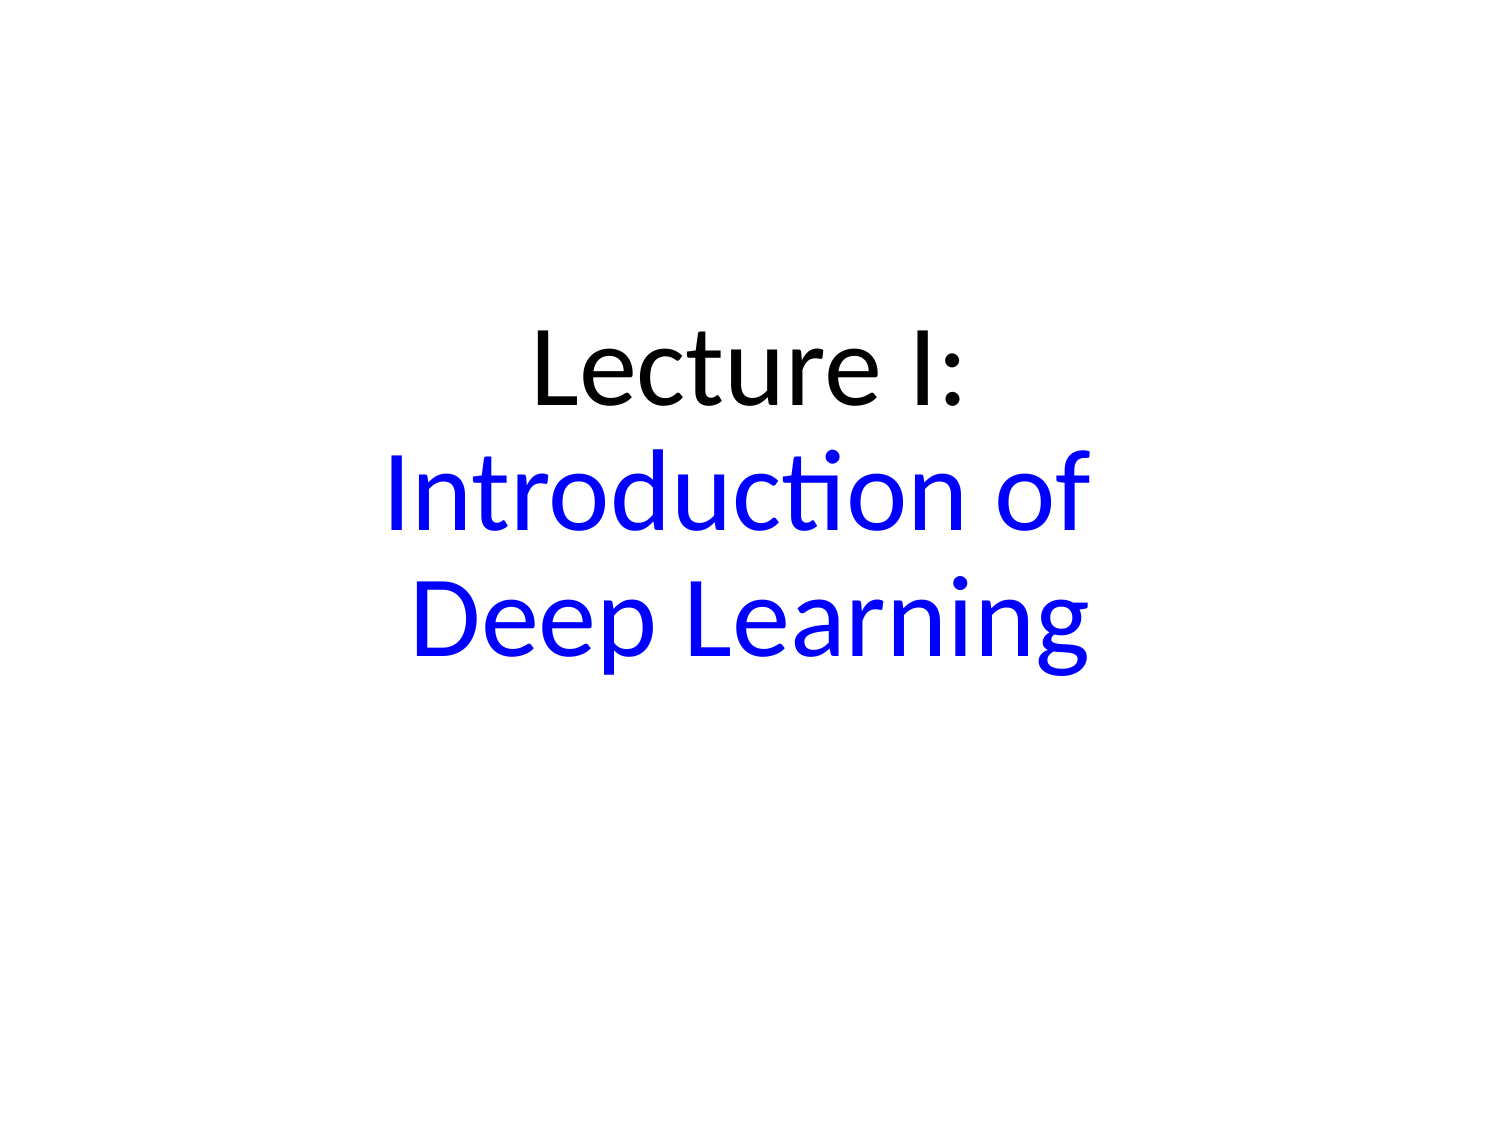

# Lecture I: Introduction of Deep Learning